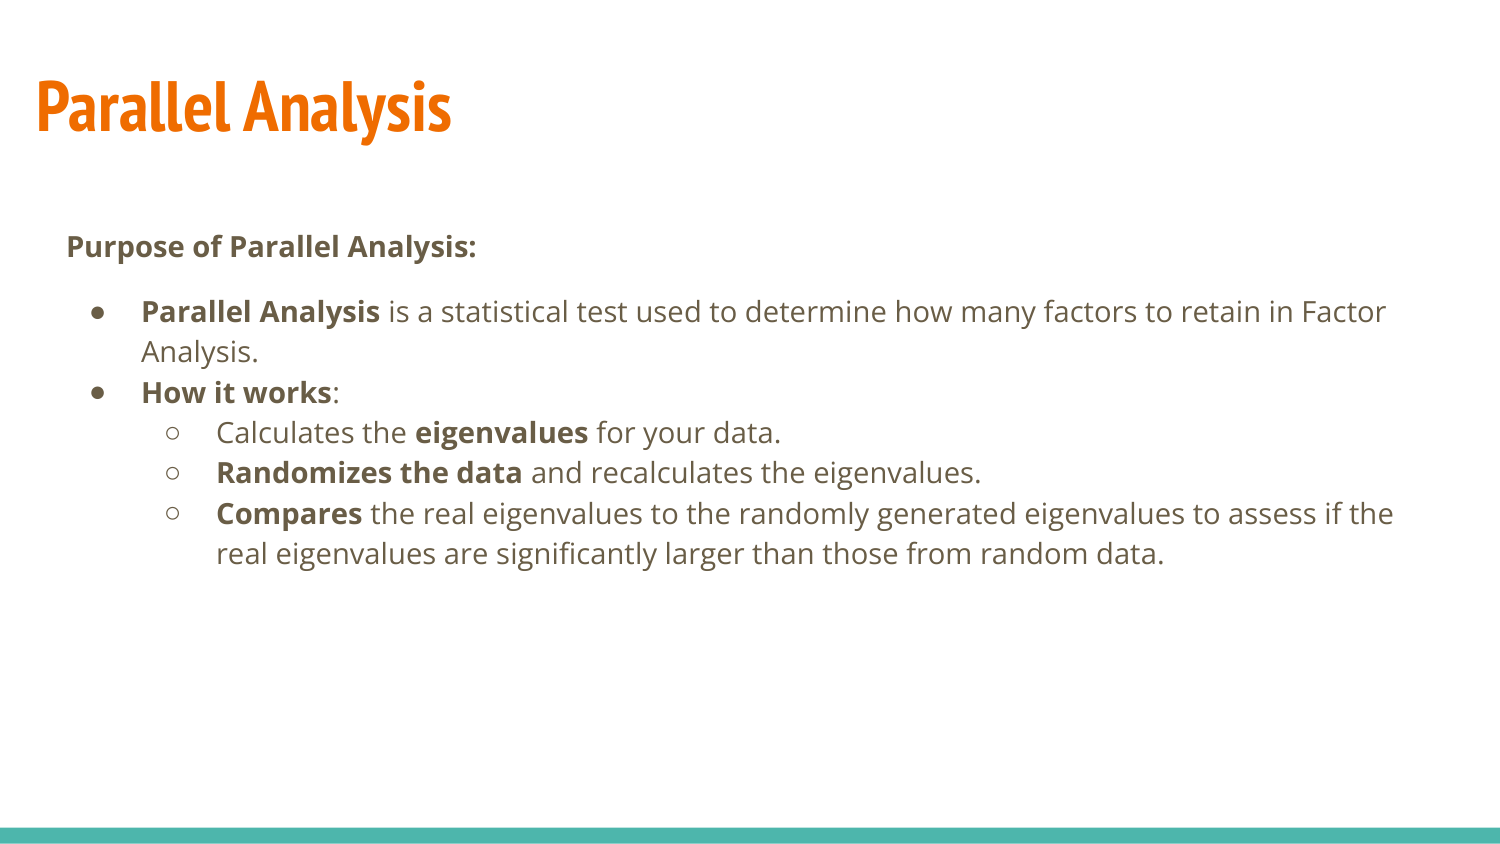

# Parallel Analysis
Purpose of Parallel Analysis:
Parallel Analysis is a statistical test used to determine how many factors to retain in Factor Analysis.
How it works:
Calculates the eigenvalues for your data.
Randomizes the data and recalculates the eigenvalues.
Compares the real eigenvalues to the randomly generated eigenvalues to assess if the real eigenvalues are significantly larger than those from random data.